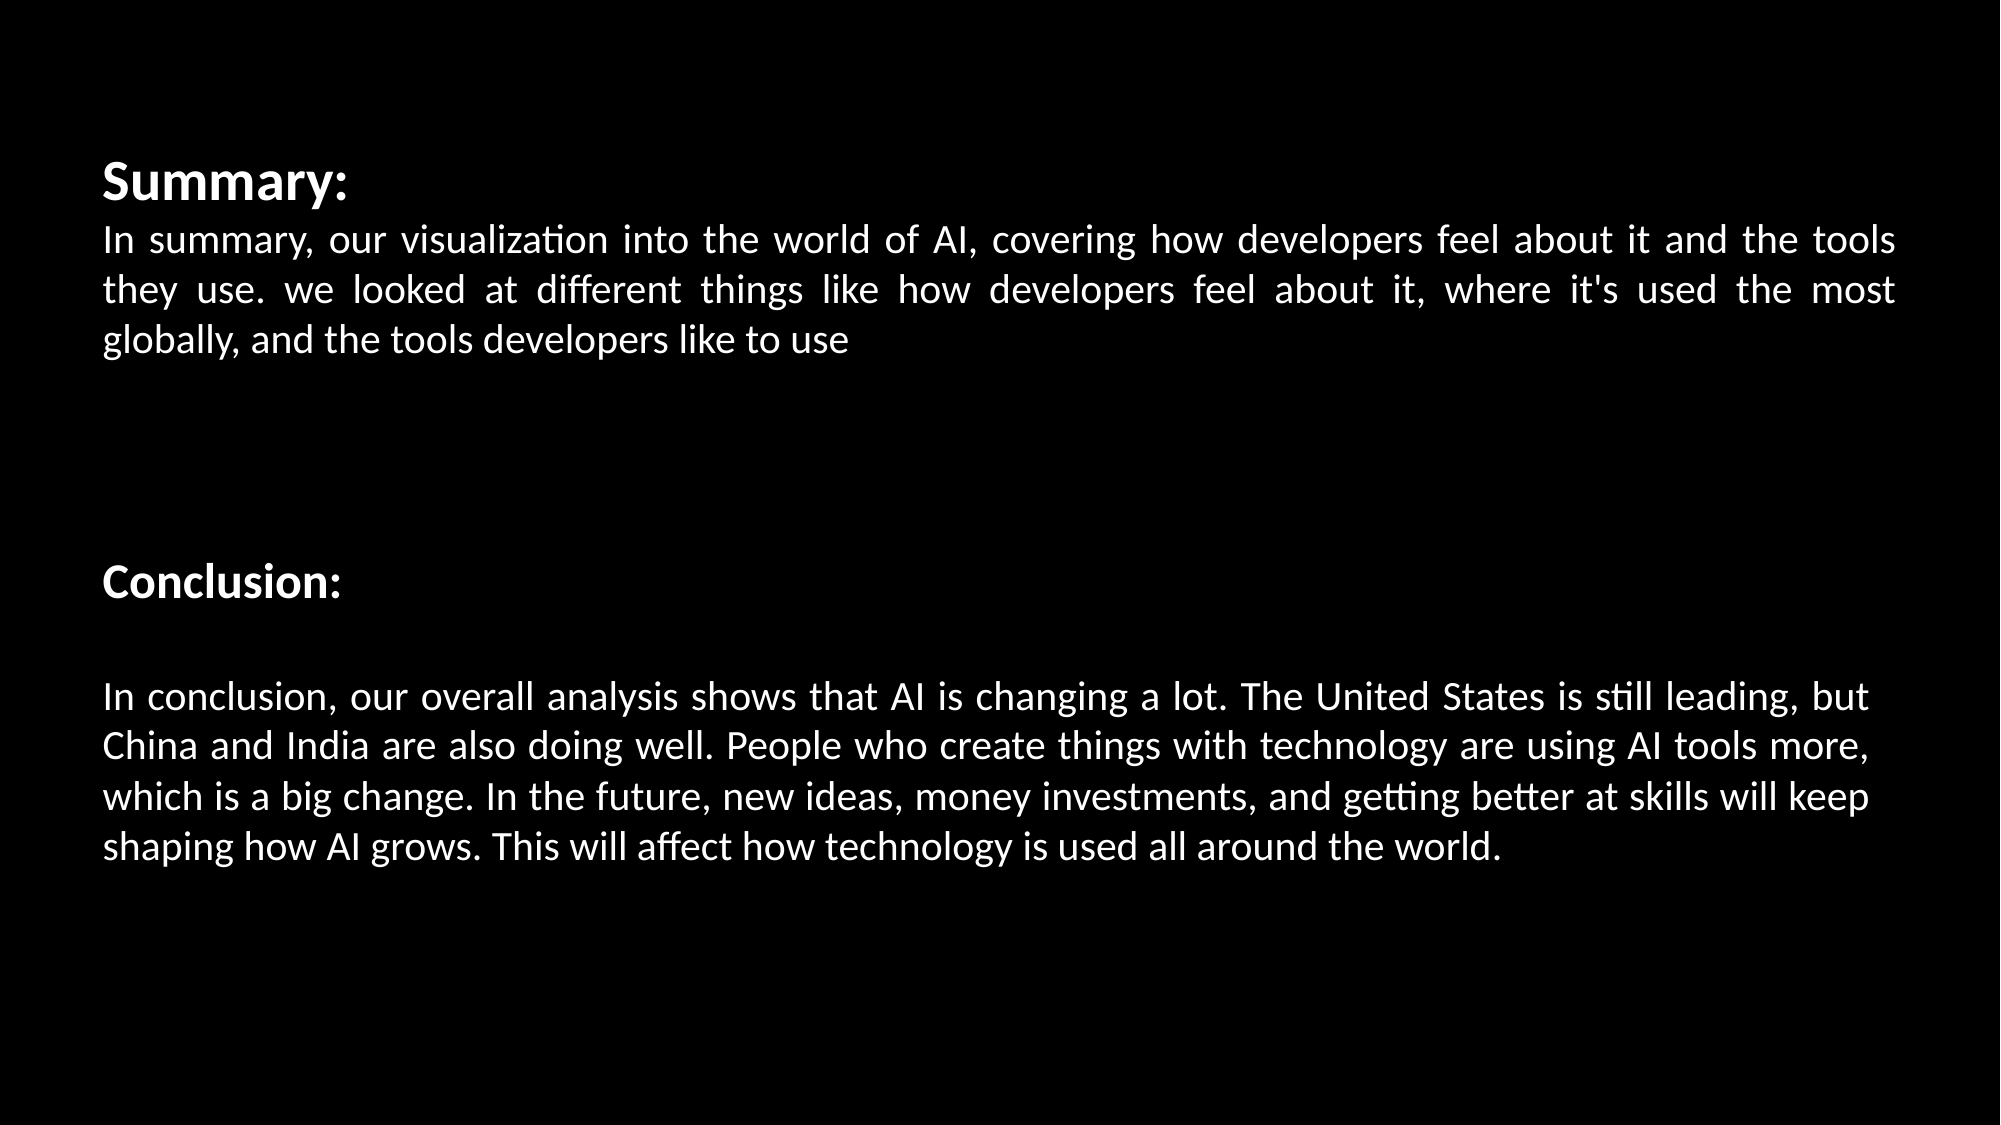

Summary:
In summary, our visualization into the world of AI, covering how developers feel about it and the tools they use. we looked at different things like how developers feel about it, where it's used the most globally, and the tools developers like to use

Conclusion:

In conclusion, our overall analysis shows that AI is changing a lot. The United States is still leading, but China and India are also doing well. People who create things with technology are using AI tools more, which is a big change. In the future, new ideas, money investments, and getting better at skills will keep shaping how AI grows. This will affect how technology is used all around the world.